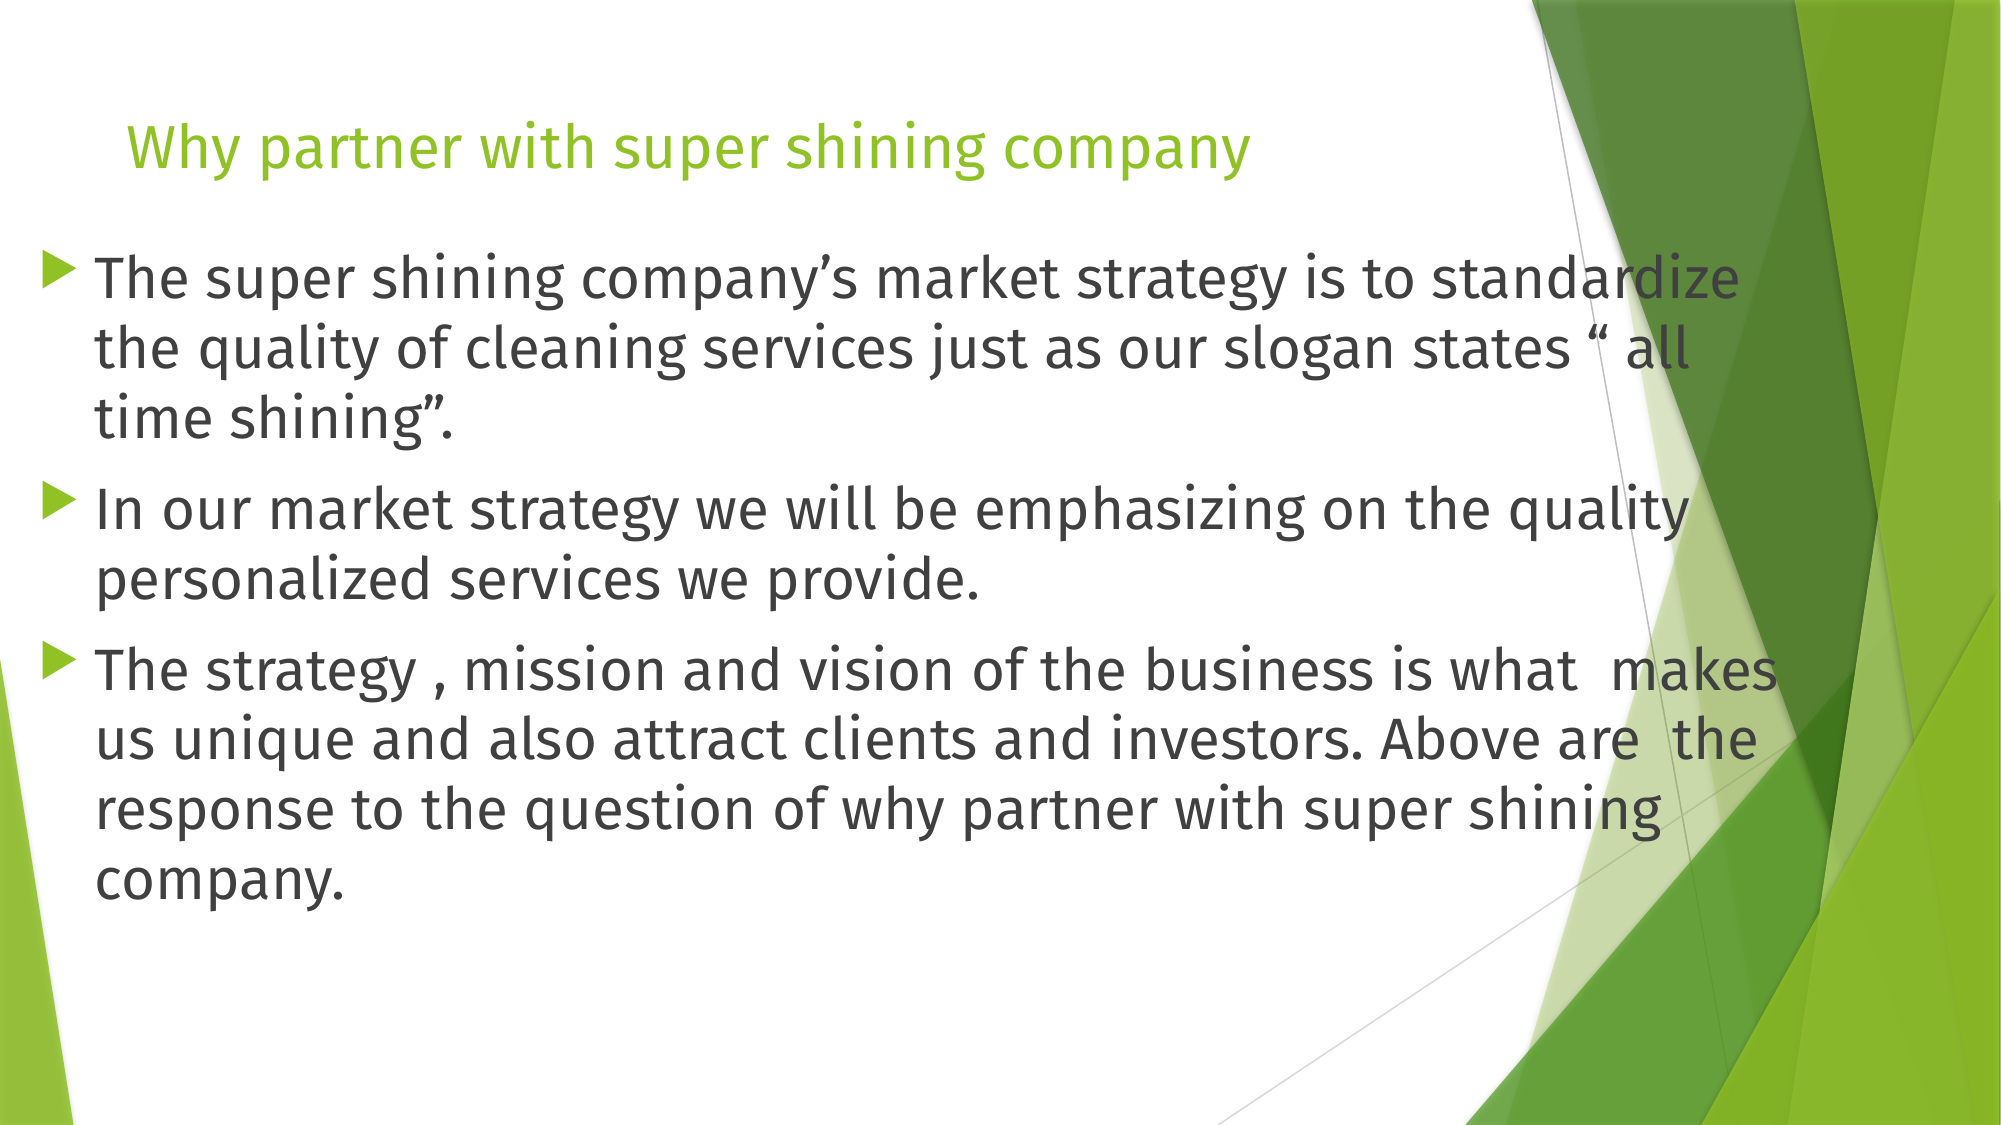

# Why partner with super shining company
The super shining company’s market strategy is to standardize the quality of cleaning services just as our slogan states “ all time shining”.
In our market strategy we will be emphasizing on the quality personalized services we provide.
The strategy , mission and vision of the business is what  makes us unique and also attract clients and investors. Above are  the response to the question of why partner with super shining company.